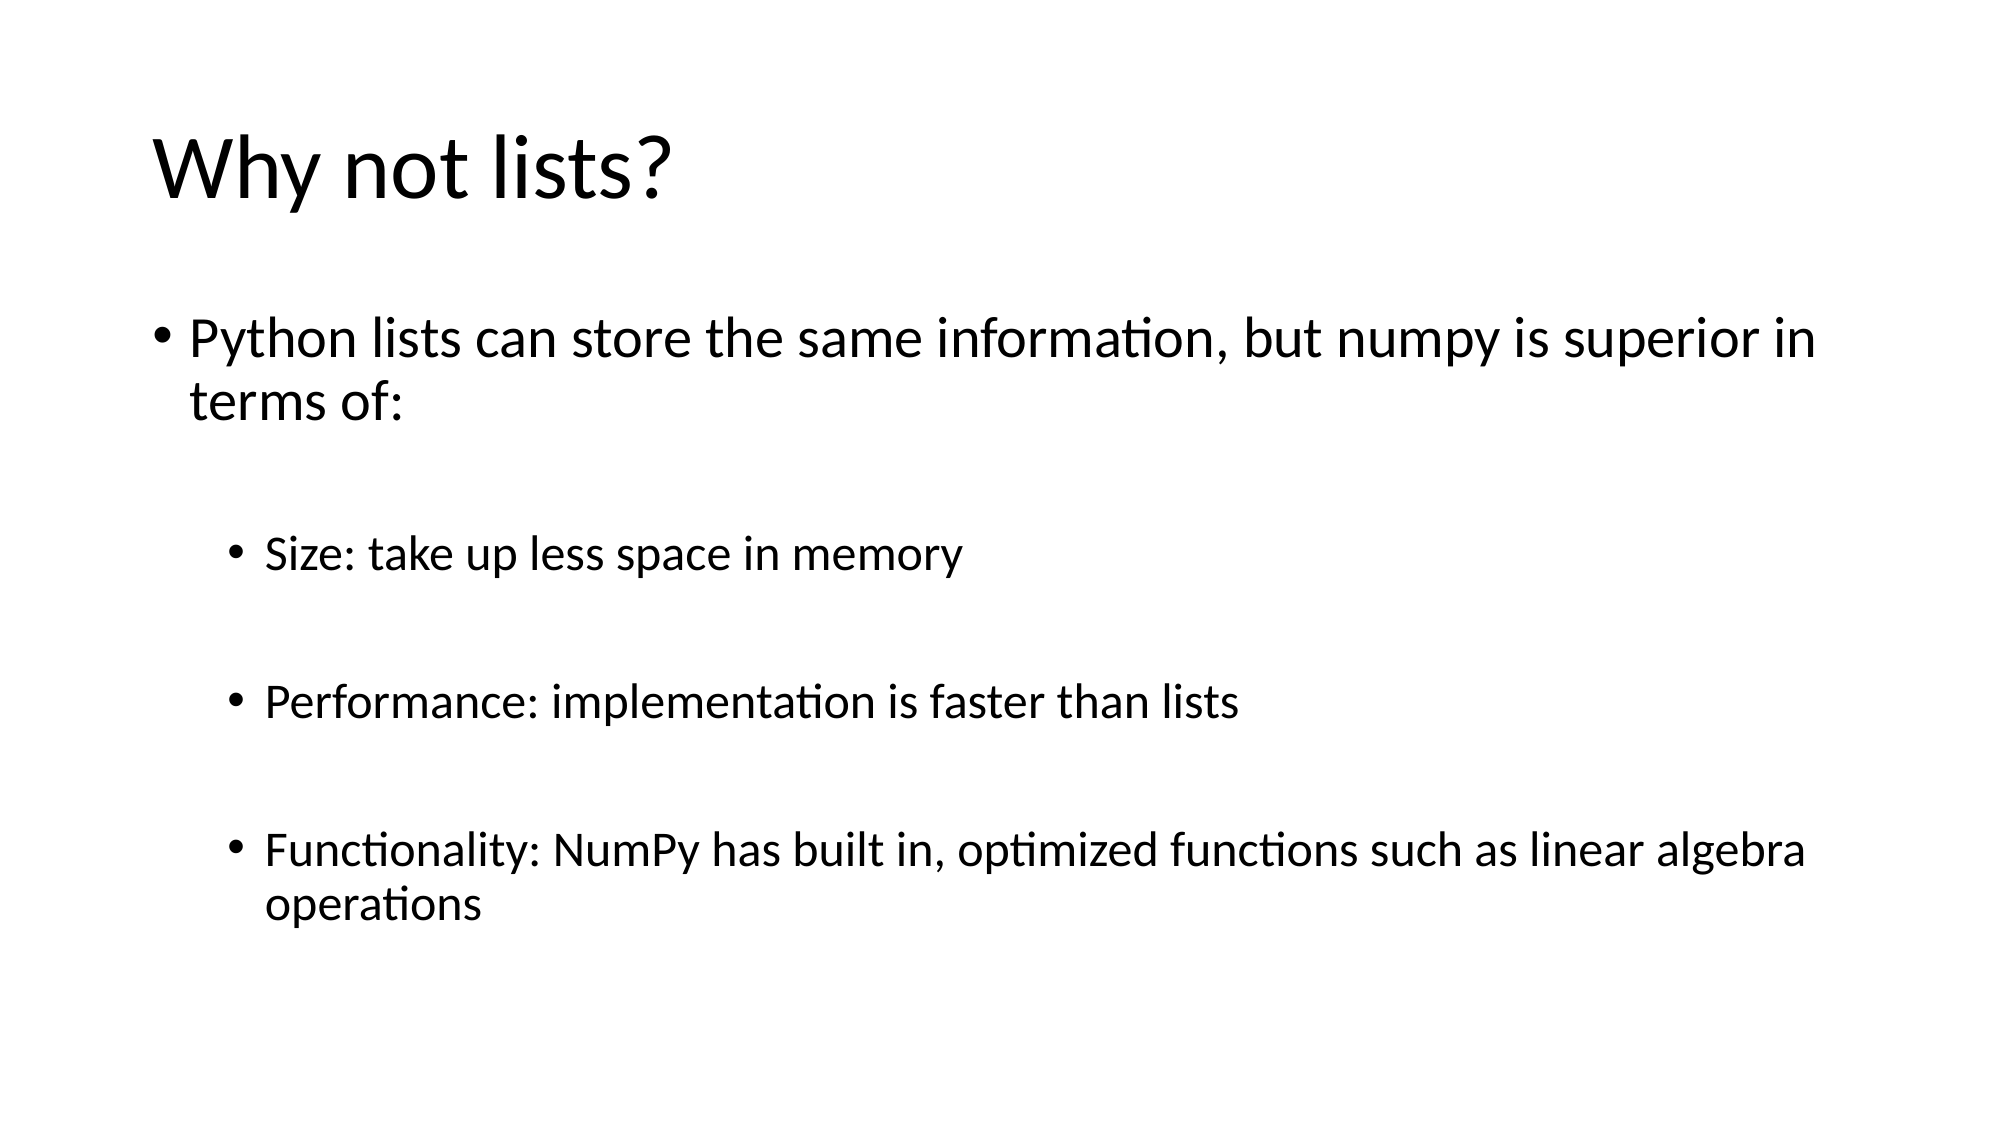

# Why not lists?
Python lists can store the same information, but numpy is superior in terms of:

Size: take up less space in memory

Performance: implementation is faster than lists

Functionality: NumPy has built in, optimized functions such as linear algebra operations